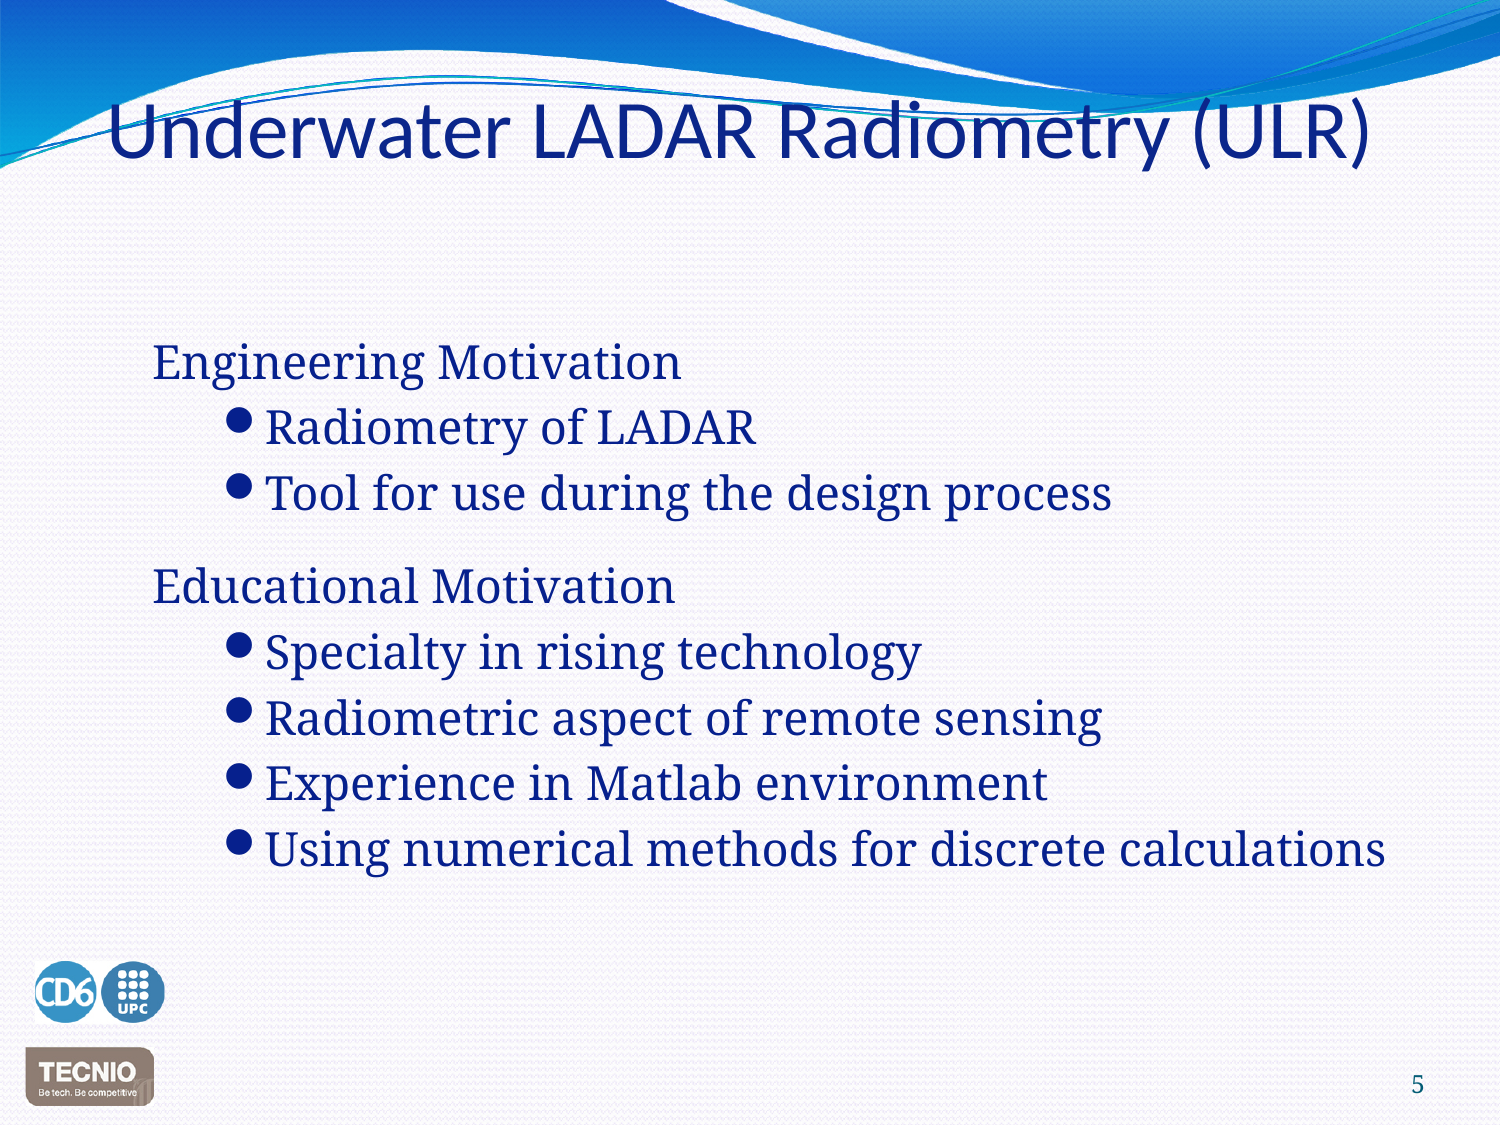

Underwater LADAR Radiometry (ULR)
Engineering Motivation
Radiometry of LADAR
Tool for use during the design process

Educational Motivation
Specialty in rising technology
Radiometric aspect of remote sensing
Experience in Matlab environment
Using numerical methods for discrete calculations
5